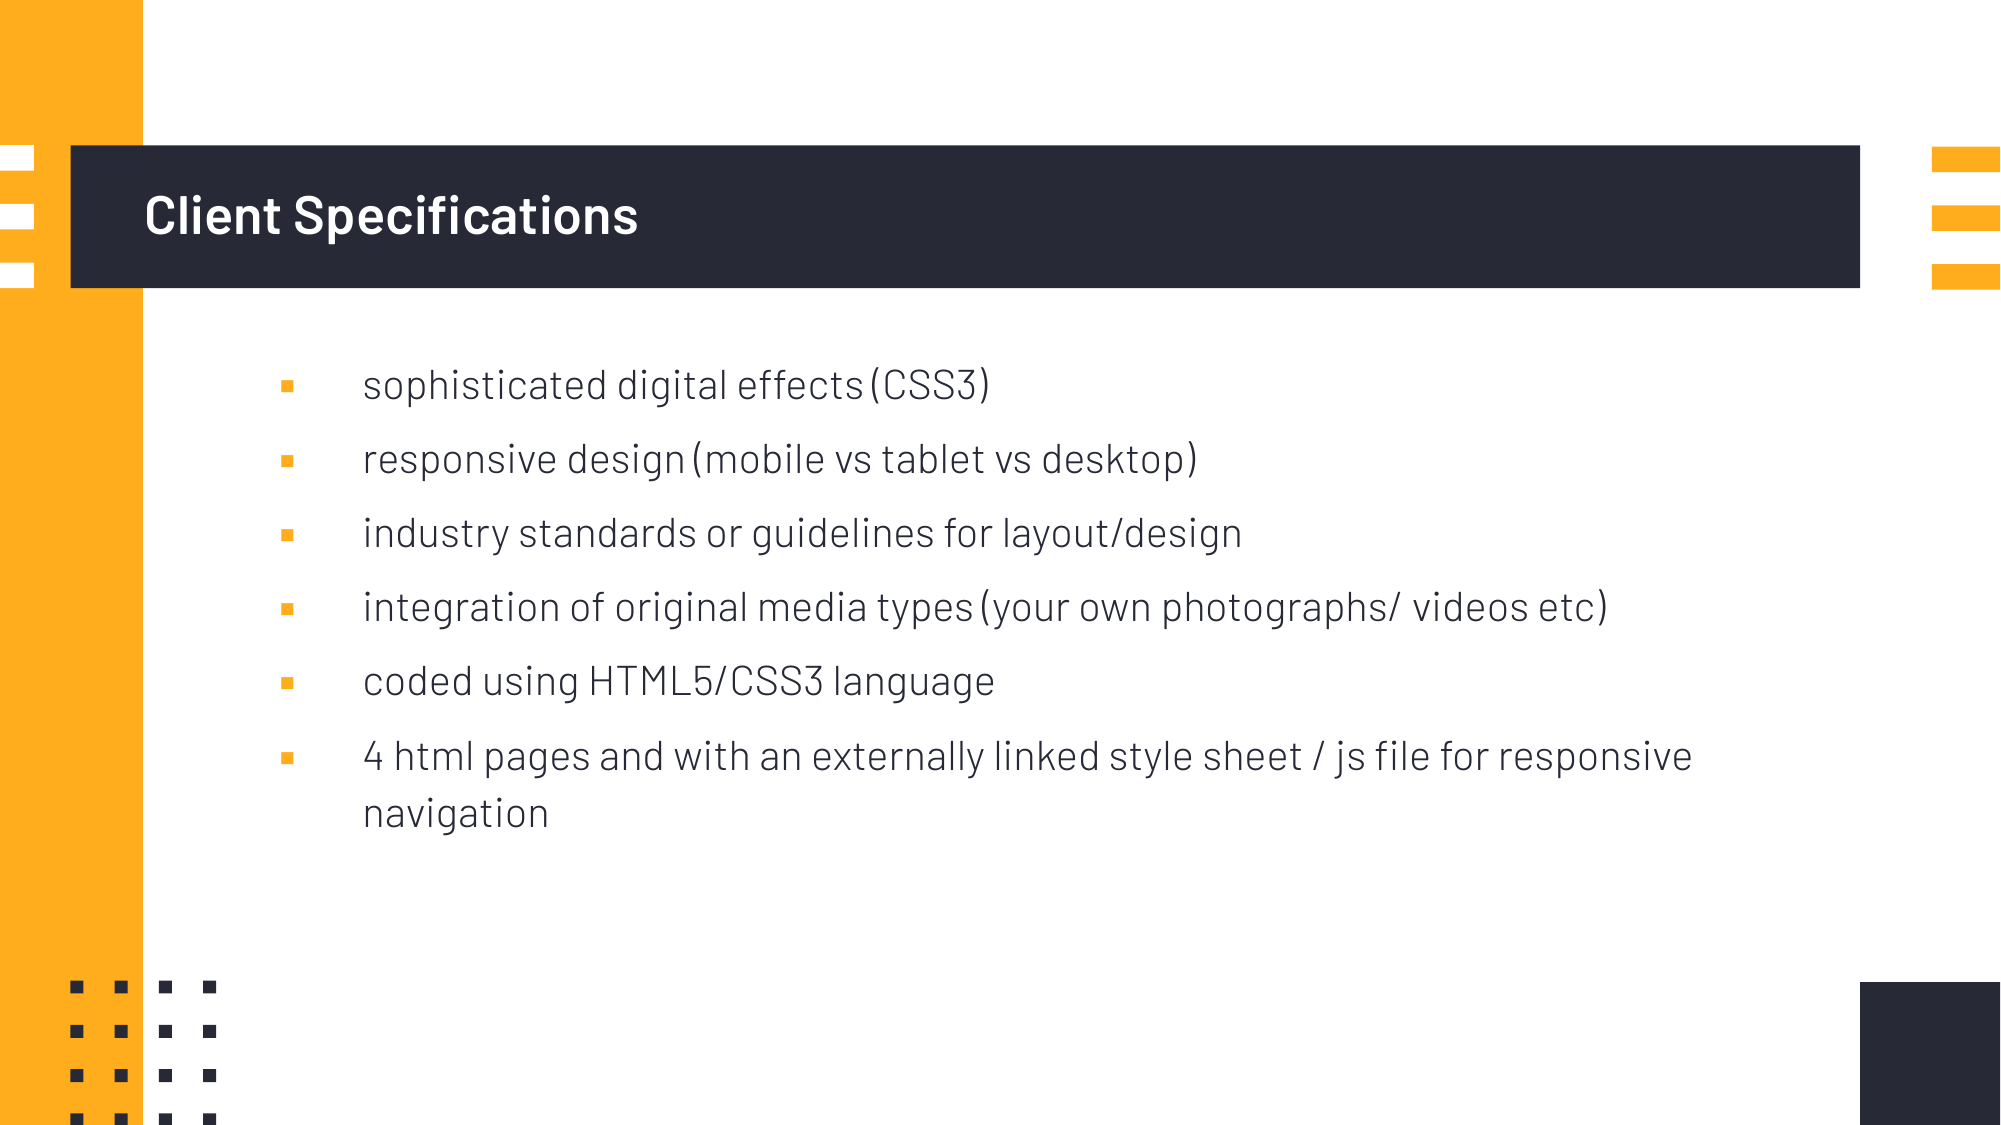

# Client Specifications
sophisticated digital effects (CSS3)
responsive design (mobile vs tablet vs desktop)
industry standards or guidelines for layout/design
integration of original media types (your own photographs/ videos etc)
coded using HTML5/CSS3 language
4 html pages and with an externally linked style sheet / js file for responsive navigation